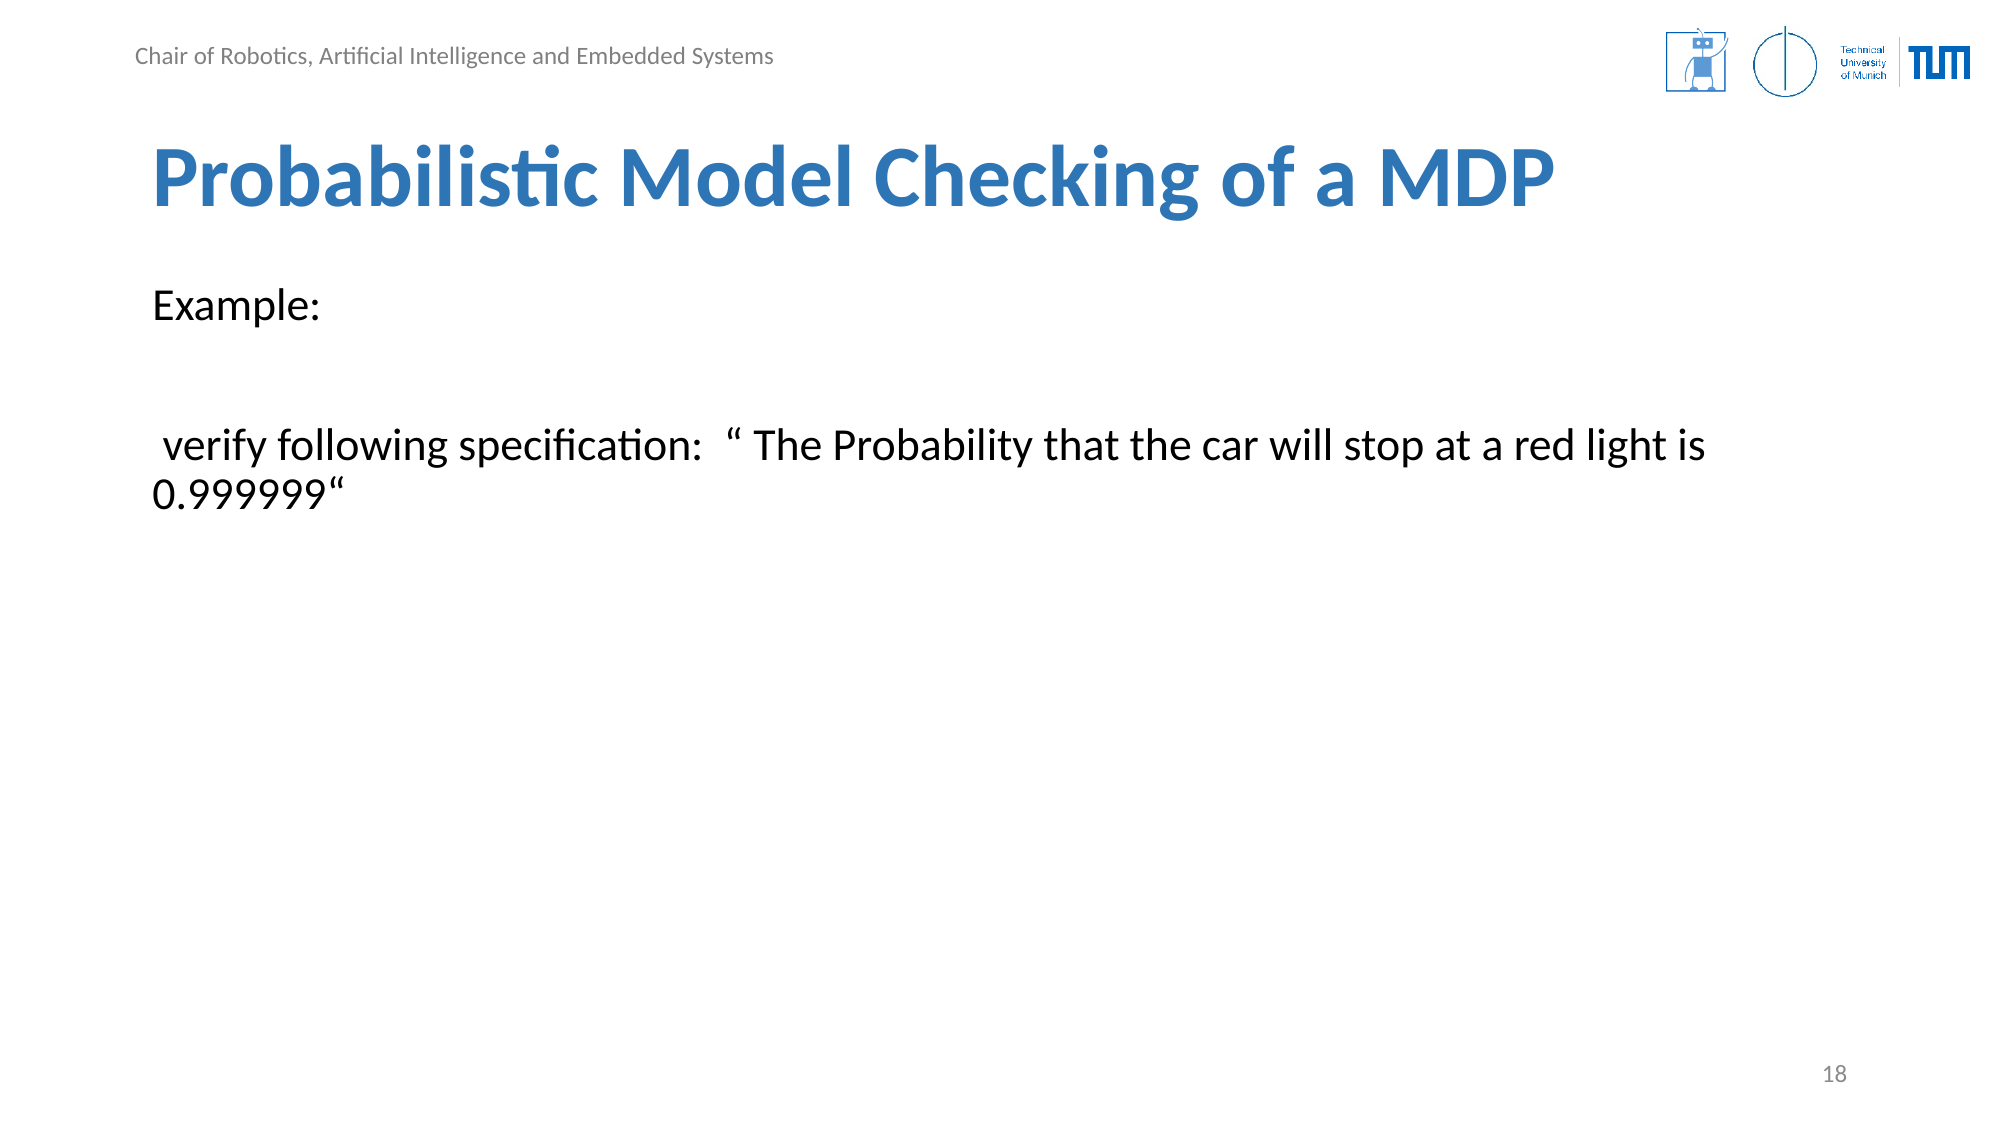

# Probabilistic Model Checking of a MDP
Example:

 verify following specification:  “ The Probability that the car will stop at a red light is 0.999999“

18